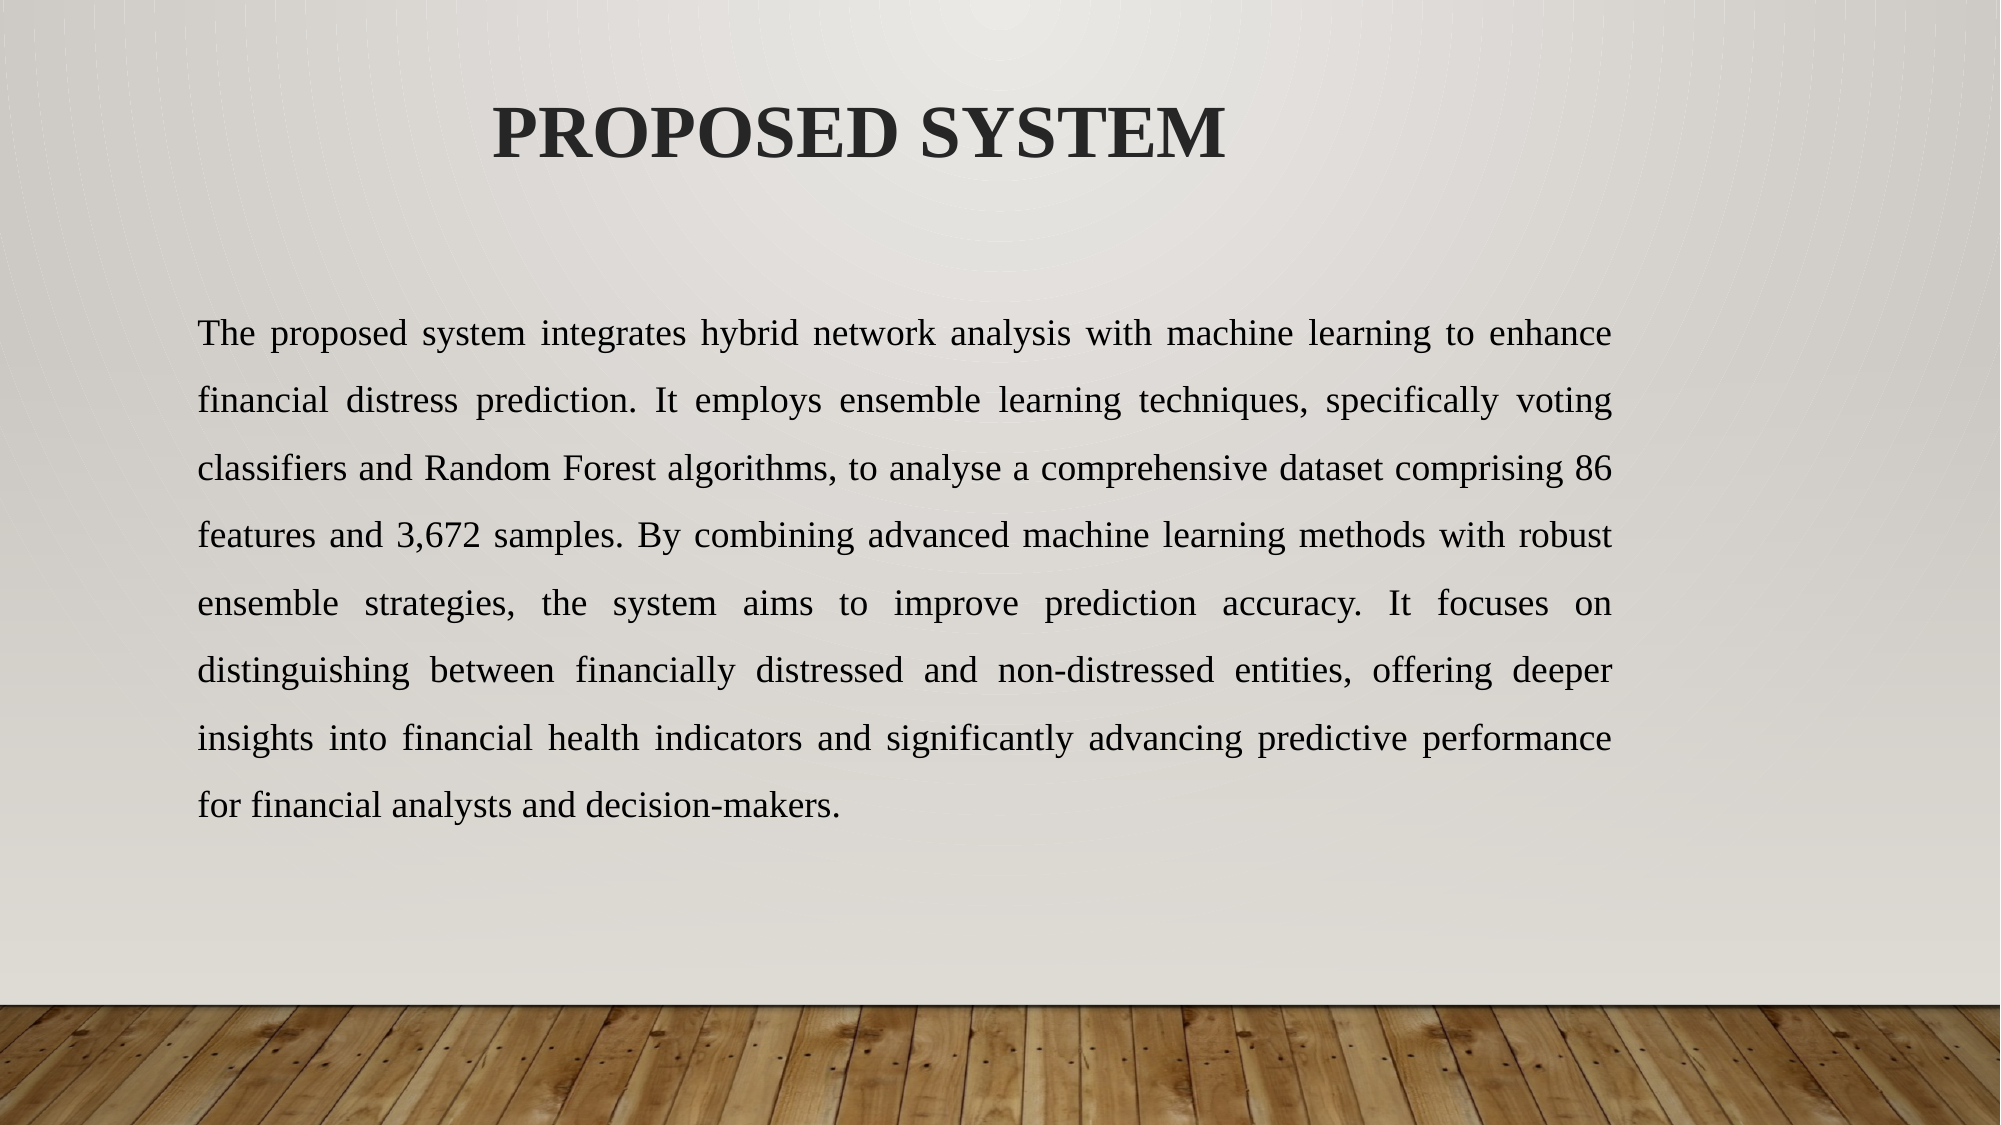

PROPOSED SYSTEM
The proposed system integrates hybrid network analysis with machine learning to enhance financial distress prediction. It employs ensemble learning techniques, specifically voting classifiers and Random Forest algorithms, to analyse a comprehensive dataset comprising 86 features and 3,672 samples. By combining advanced machine learning methods with robust ensemble strategies, the system aims to improve prediction accuracy. It focuses on distinguishing between financially distressed and non-distressed entities, offering deeper insights into financial health indicators and significantly advancing predictive performance for financial analysts and decision-makers.